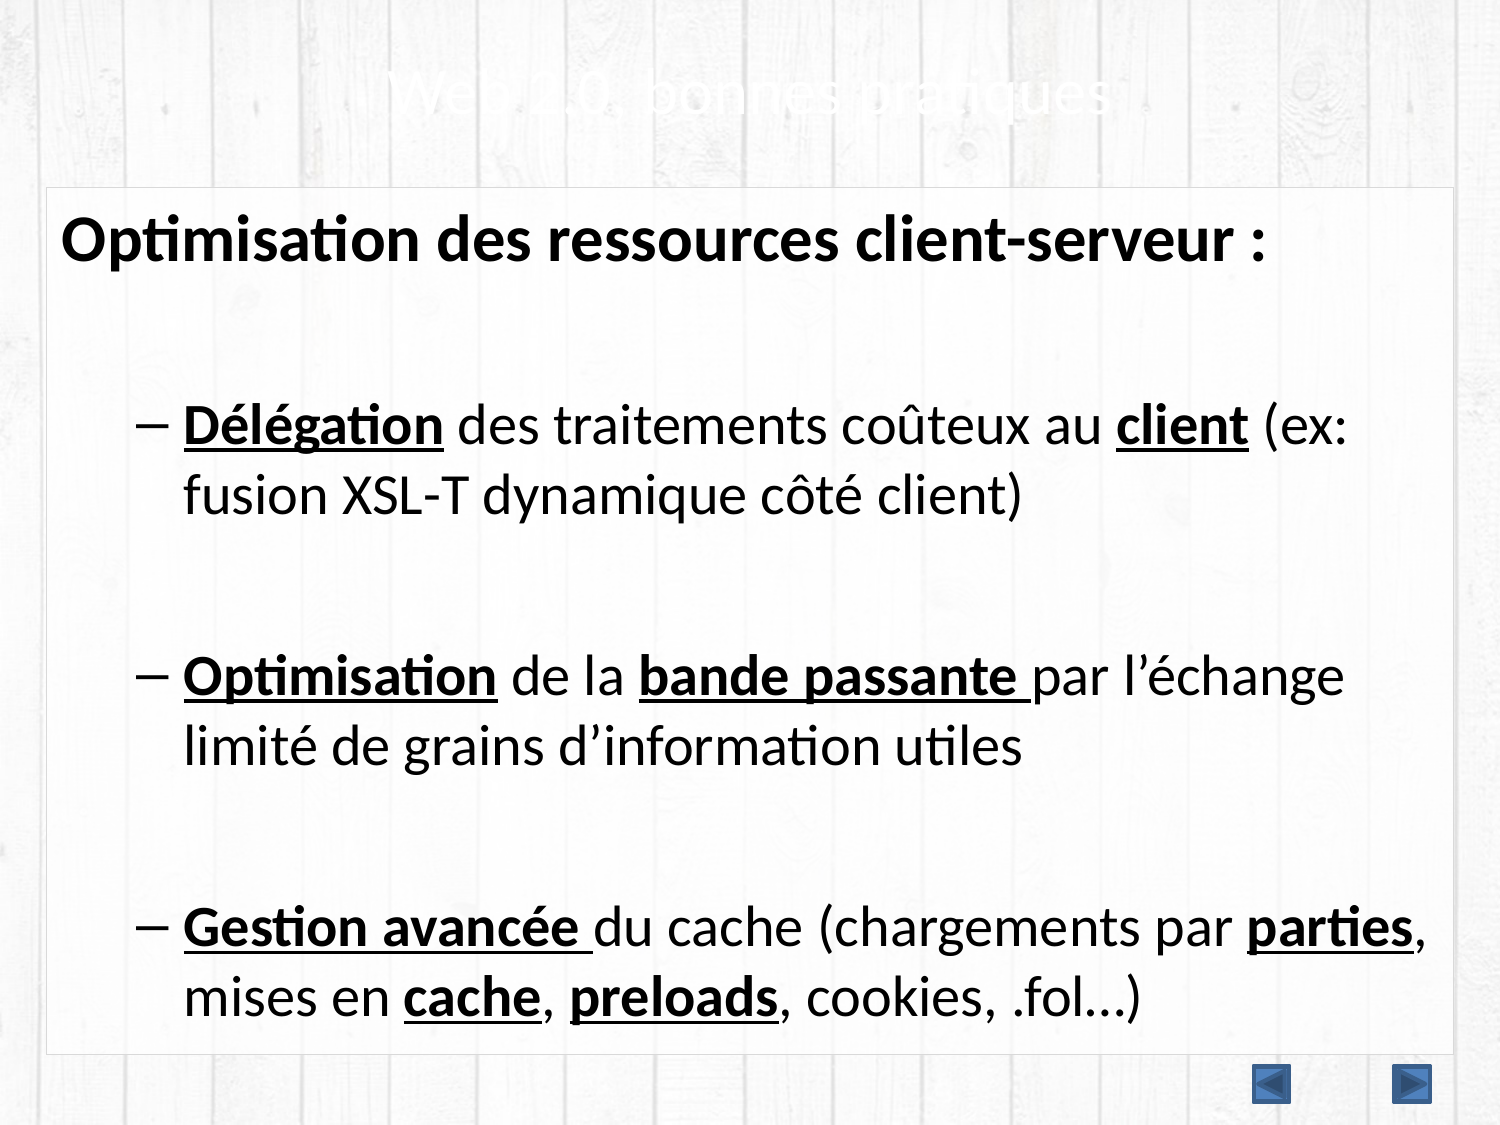

# Web 2.0, bonnes pratiques
Optimisation des ressources client-serveur :

Délégation des traitements coûteux au client (ex: fusion XSL-T dynamique côté client)

Optimisation de la bande passante par l’échange limité de grains d’information utiles

Gestion avancée du cache (chargements par parties, mises en cache, preloads, cookies, .fol…)